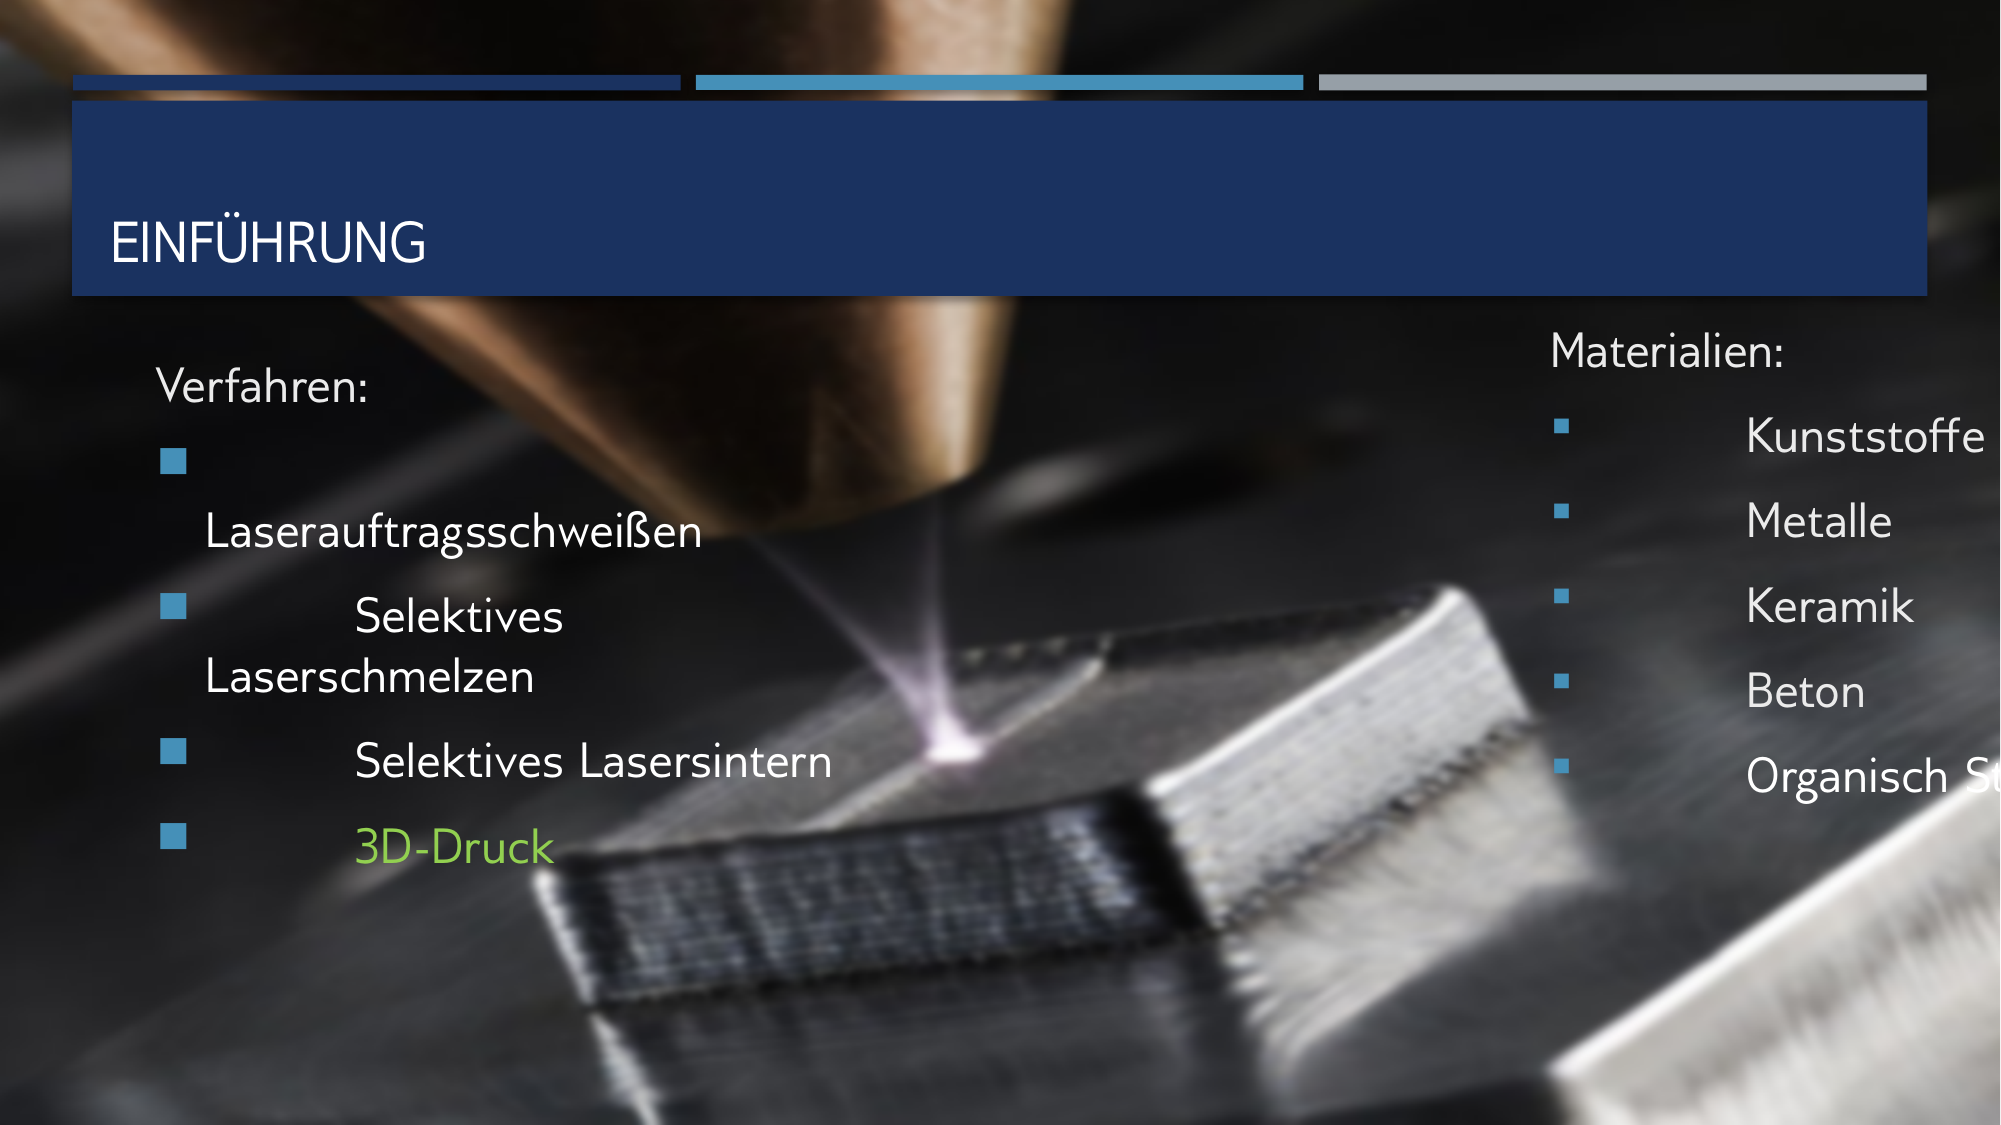

# Einführung
Materialien:
	Kunststoffe
	Metalle
	Keramik
	Beton
	Organisch Stoffe
Verfahren:
	Laserauftragsschweißen
	Selektives Laserschmelzen
	Selektives Lasersintern
	3D-Druck